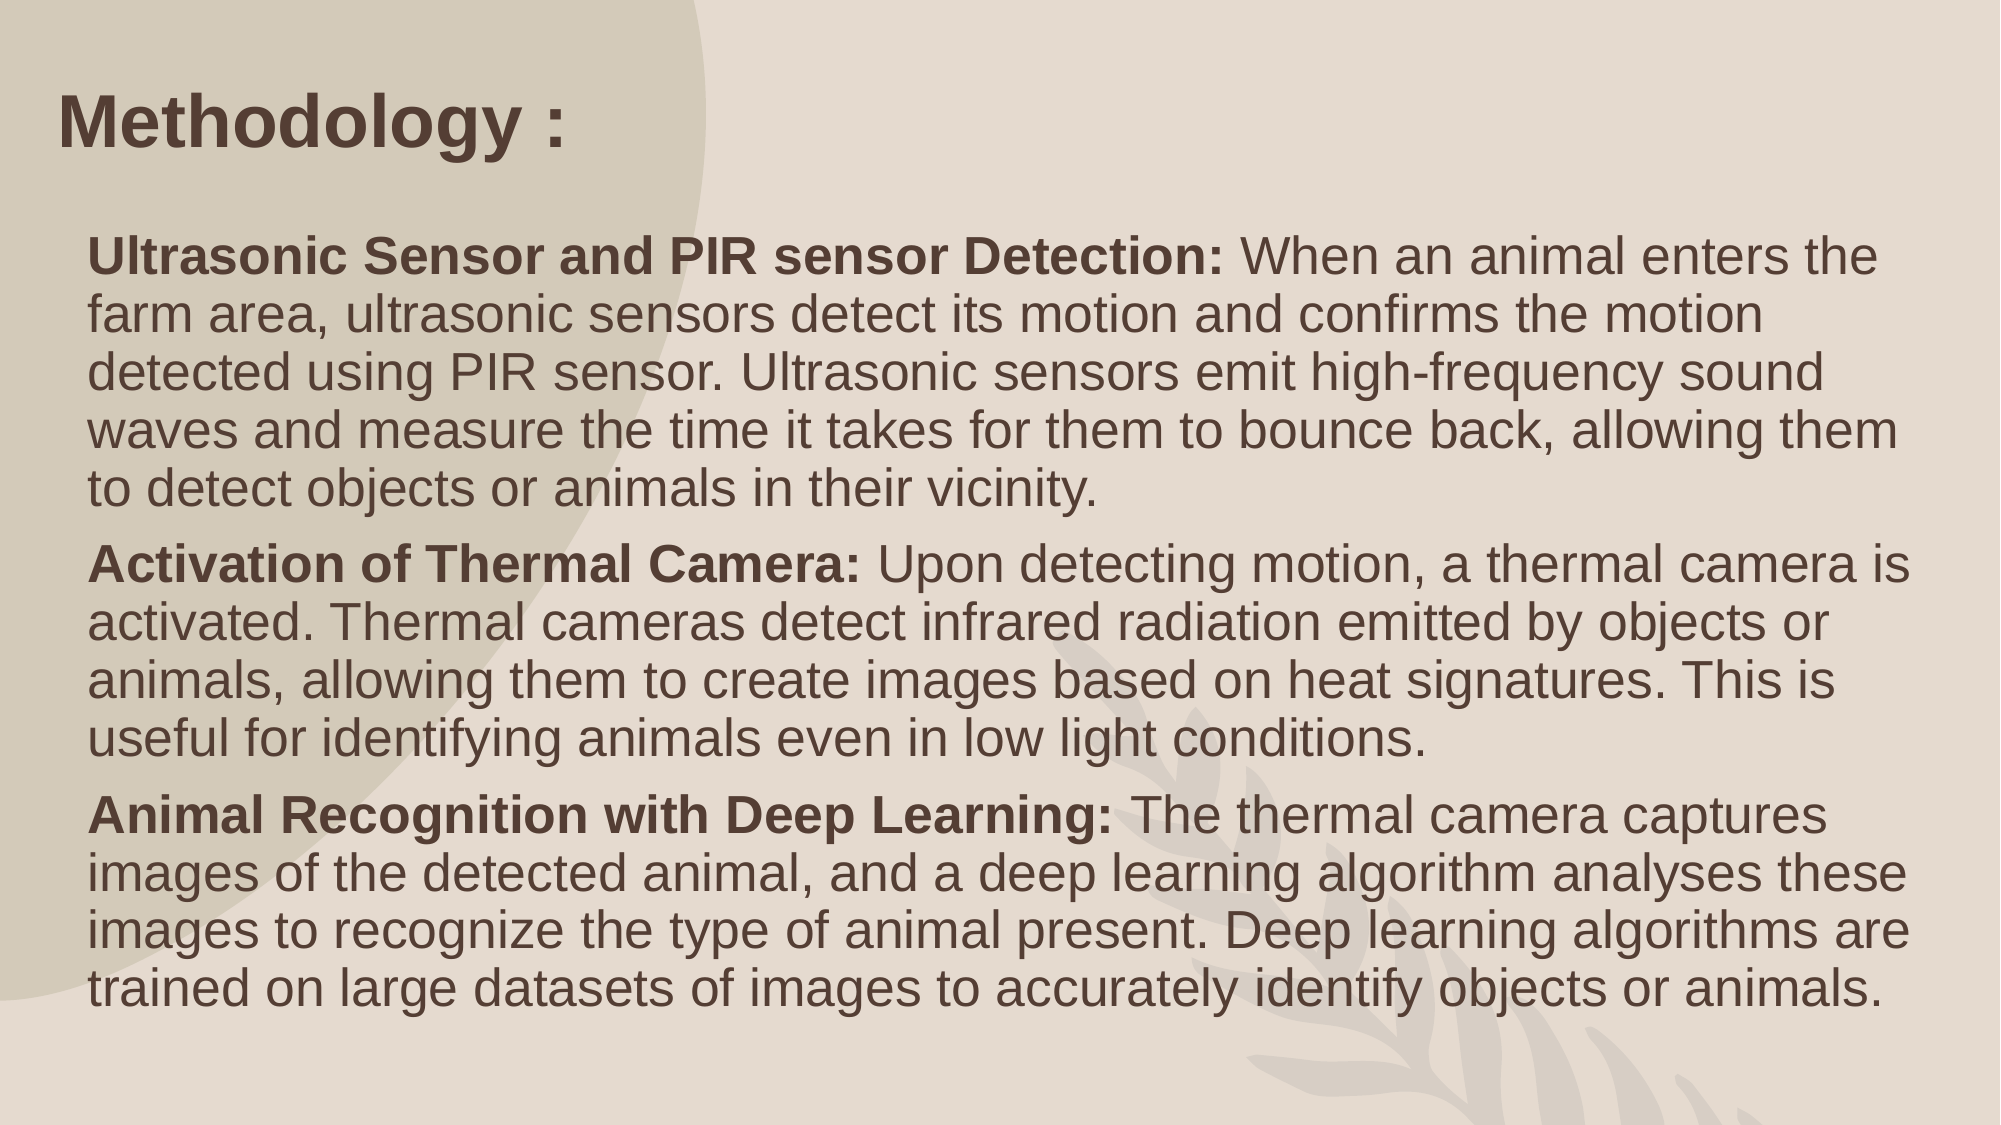

# Methodology :
Ultrasonic Sensor and PIR sensor Detection: When an animal enters the farm area, ultrasonic sensors detect its motion and confirms the motion detected using PIR sensor. Ultrasonic sensors emit high-frequency sound waves and measure the time it takes for them to bounce back, allowing them to detect objects or animals in their vicinity.
Activation of Thermal Camera: Upon detecting motion, a thermal camera is activated. Thermal cameras detect infrared radiation emitted by objects or animals, allowing them to create images based on heat signatures. This is useful for identifying animals even in low light conditions.
Animal Recognition with Deep Learning: The thermal camera captures images of the detected animal, and a deep learning algorithm analyses these images to recognize the type of animal present. Deep learning algorithms are trained on large datasets of images to accurately identify objects or animals.